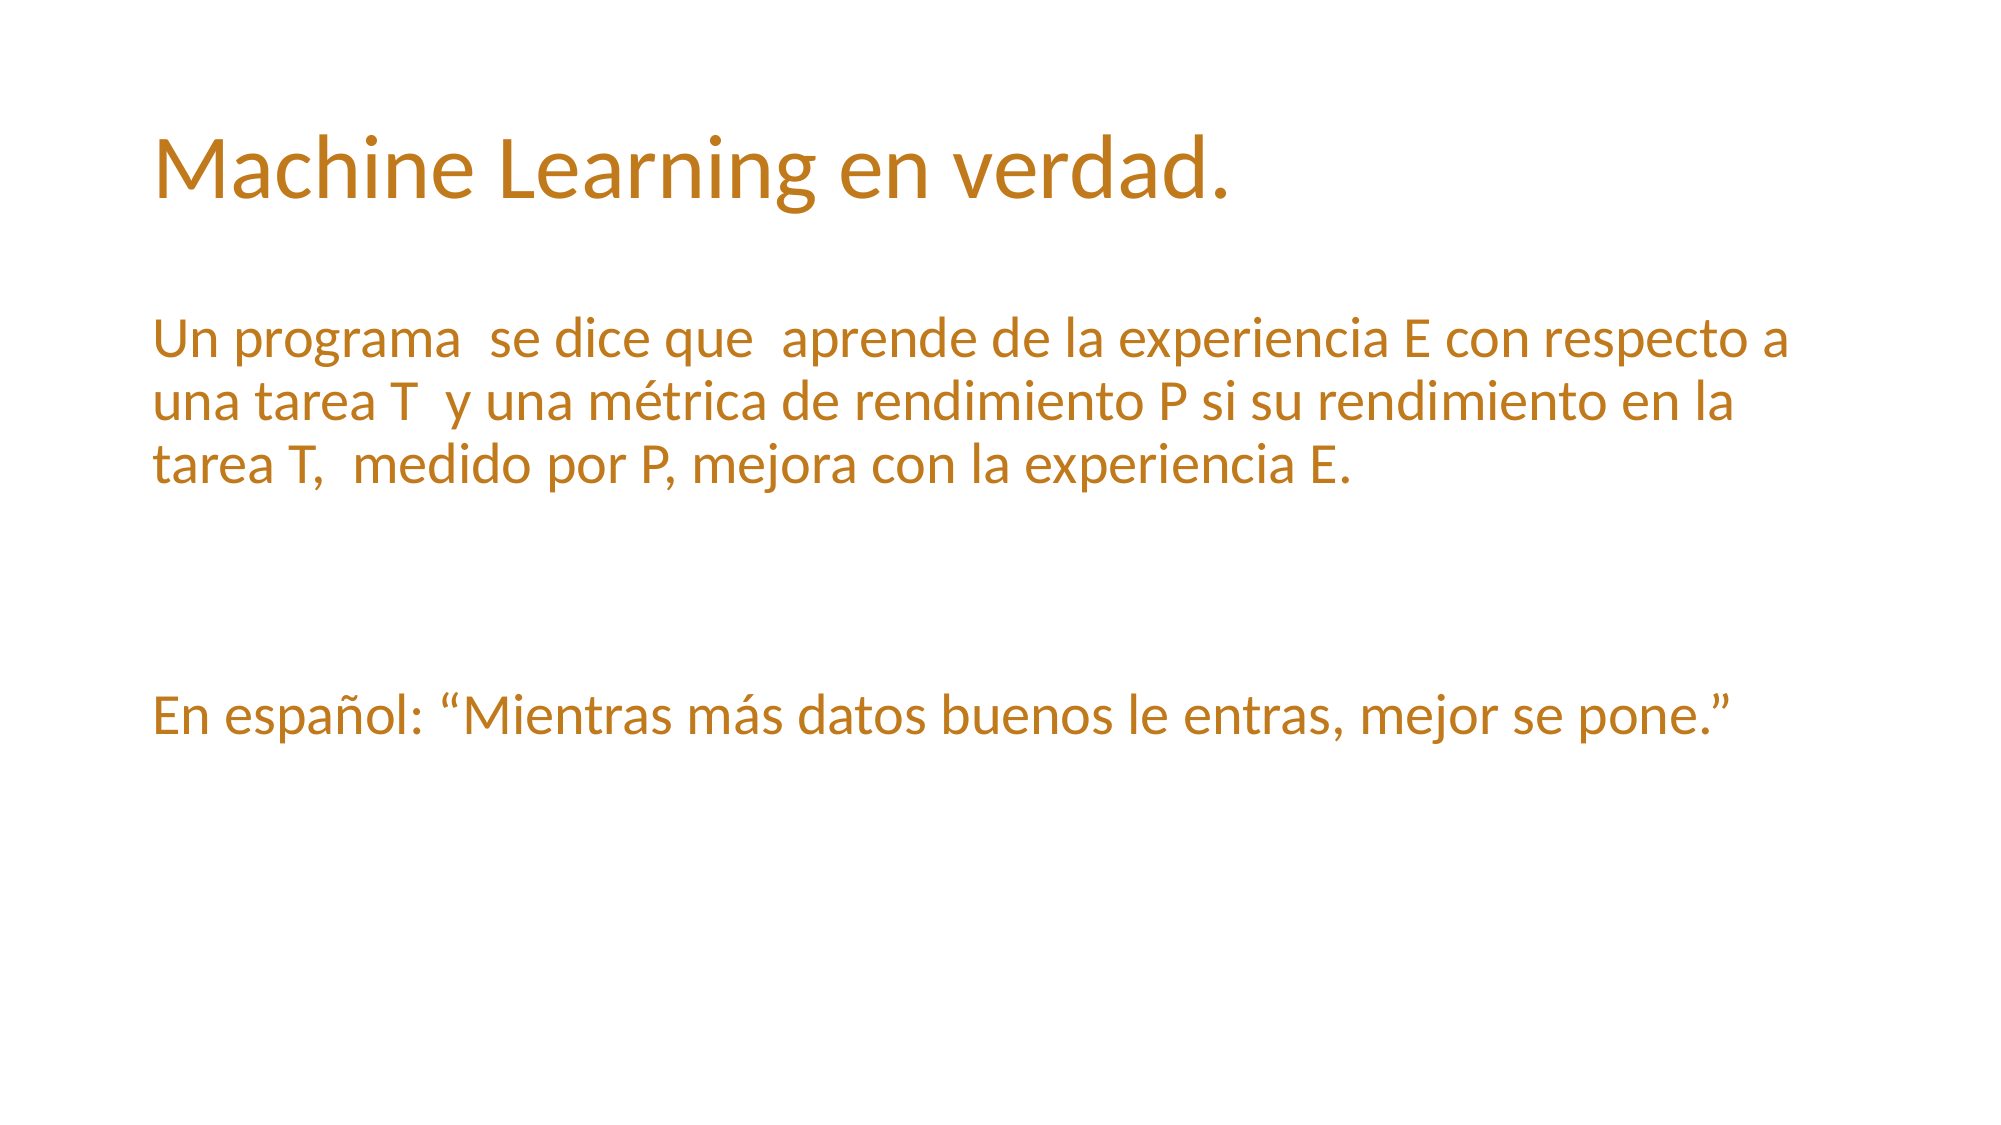

# Machine Learning en verdad.
Un programa  se dice que  aprende de la experiencia E con respecto a una tarea T  y una métrica de rendimiento P si su rendimiento en la tarea T,  medido por P, mejora con la experiencia E.

En español: “Mientras más datos buenos le entras, mejor se pone.”